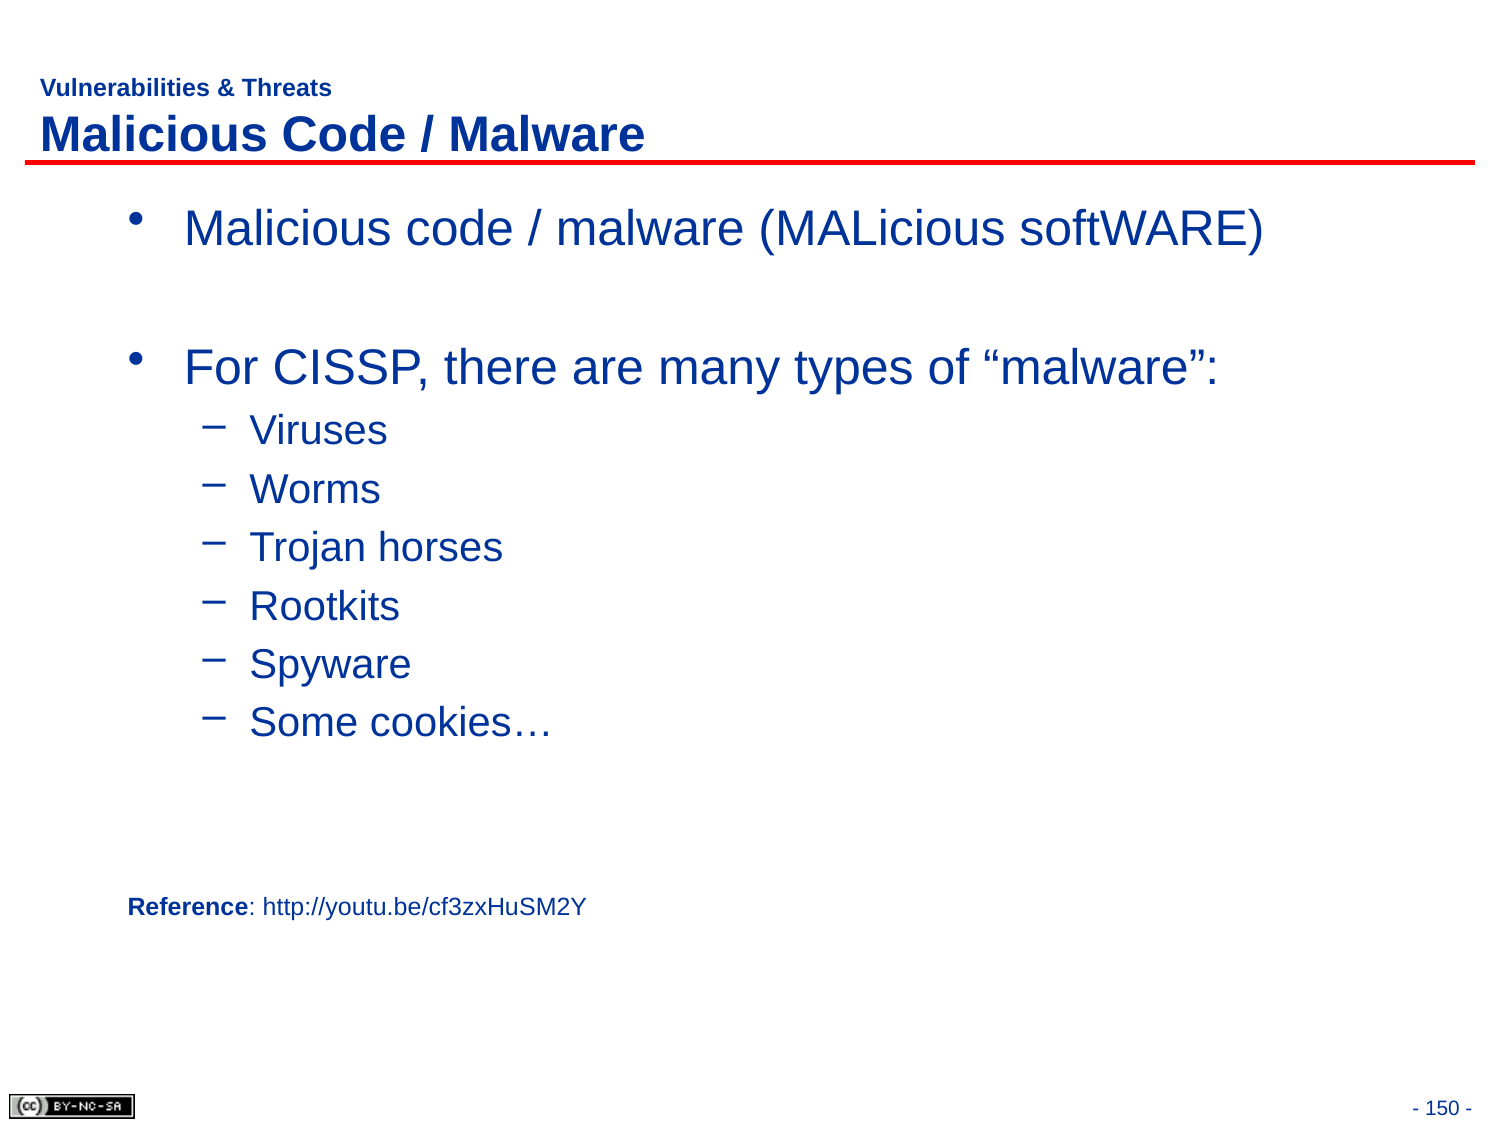

# Vulnerabilities & Threats Malicious Code / Malware
Malicious code / malware (MALicious softWARE)

For CISSP, there are many types of “malware”:
Viruses
Worms
Trojan horses
Rootkits
Spyware
Some cookies…

Reference: http://youtu.be/cf3zxHuSM2Y
- 150 -